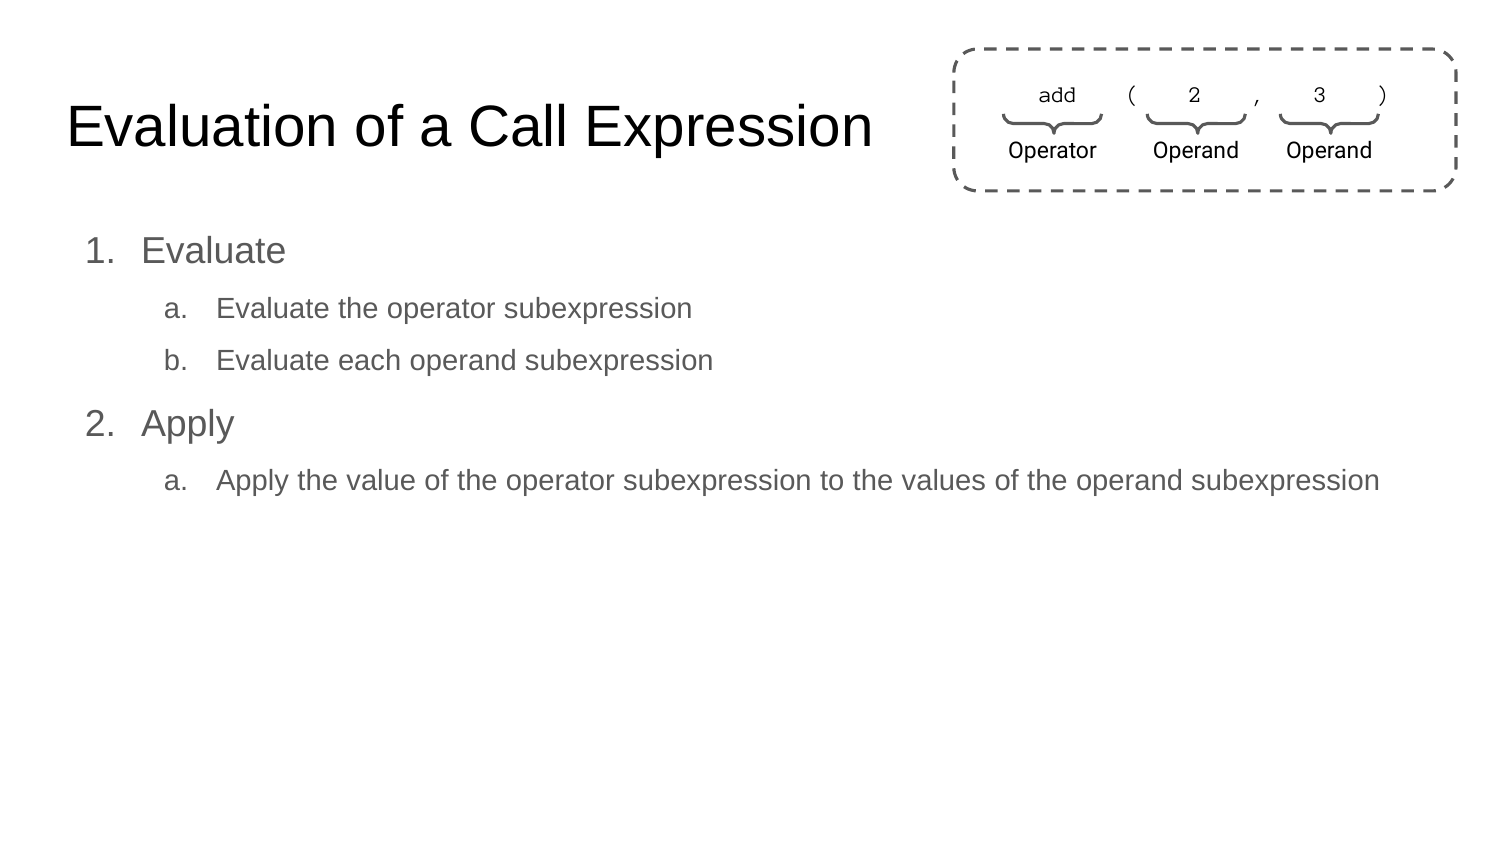

add    (    2    ,    3    )
# Evaluation of a Call Expression

Operator

Operand

Operand
Evaluate
Evaluate the operator subexpression
Evaluate each operand subexpression
Apply
Apply the value of the operator subexpression to the values of the operand subexpression